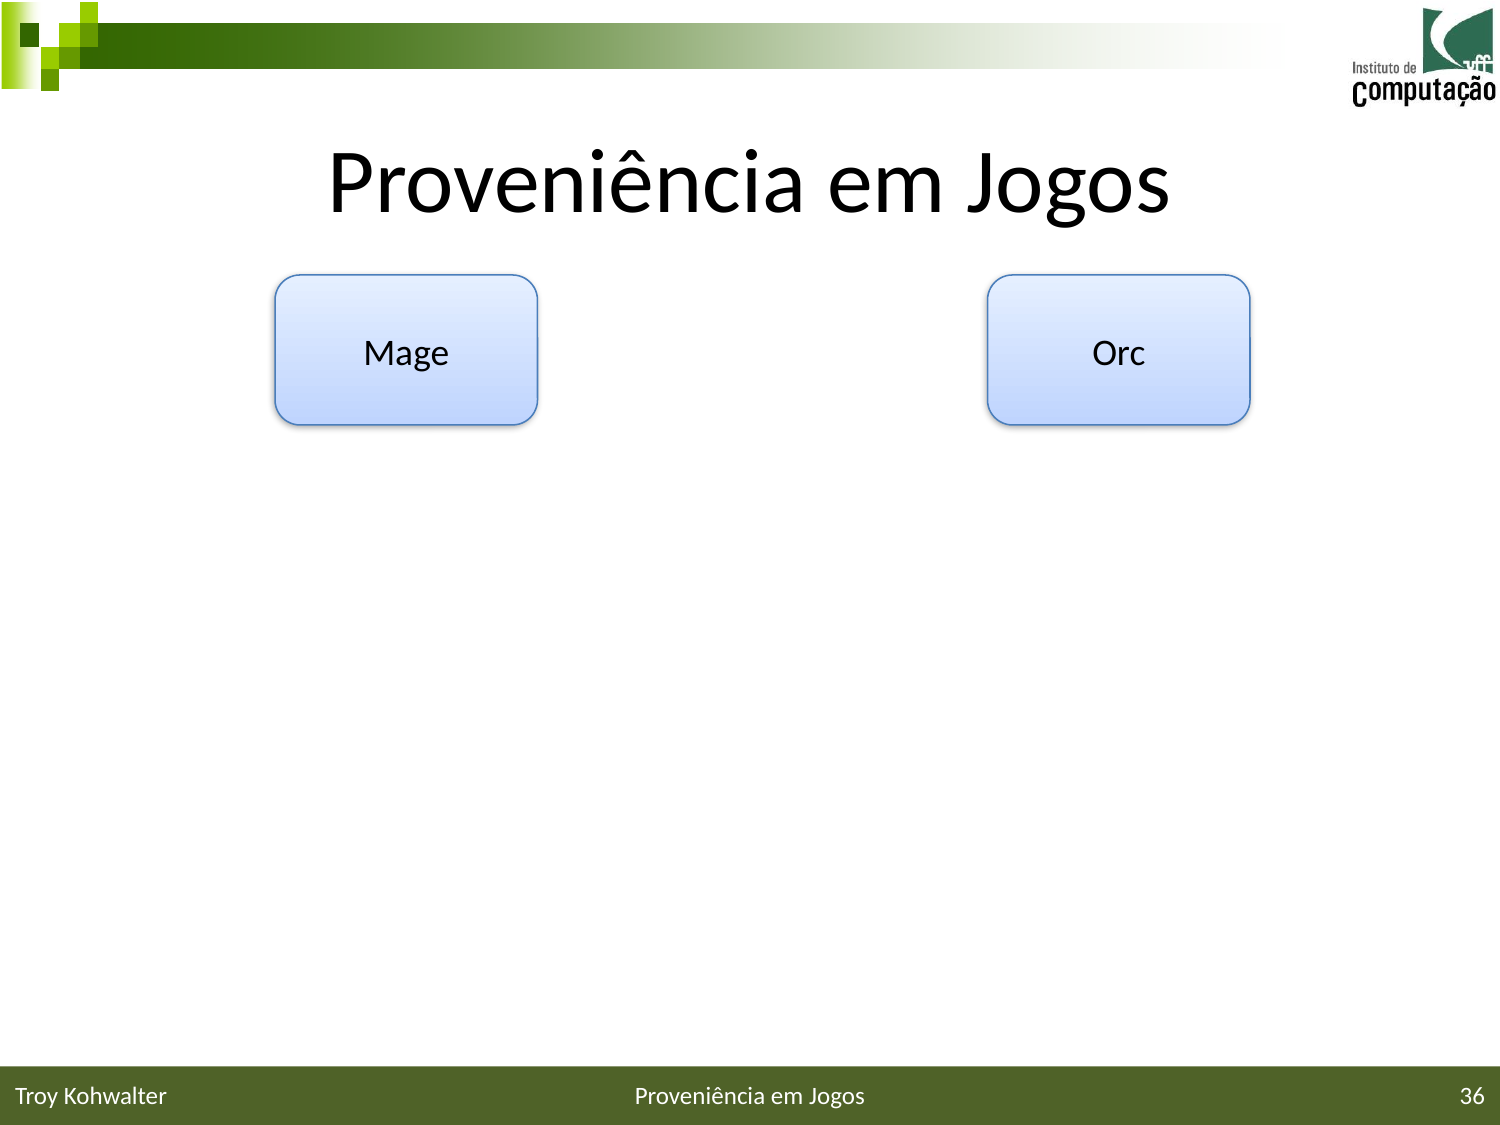

# Proveniência em Jogos
Mage
Orc
Troy Kohwalter
Proveniência em Jogos
36